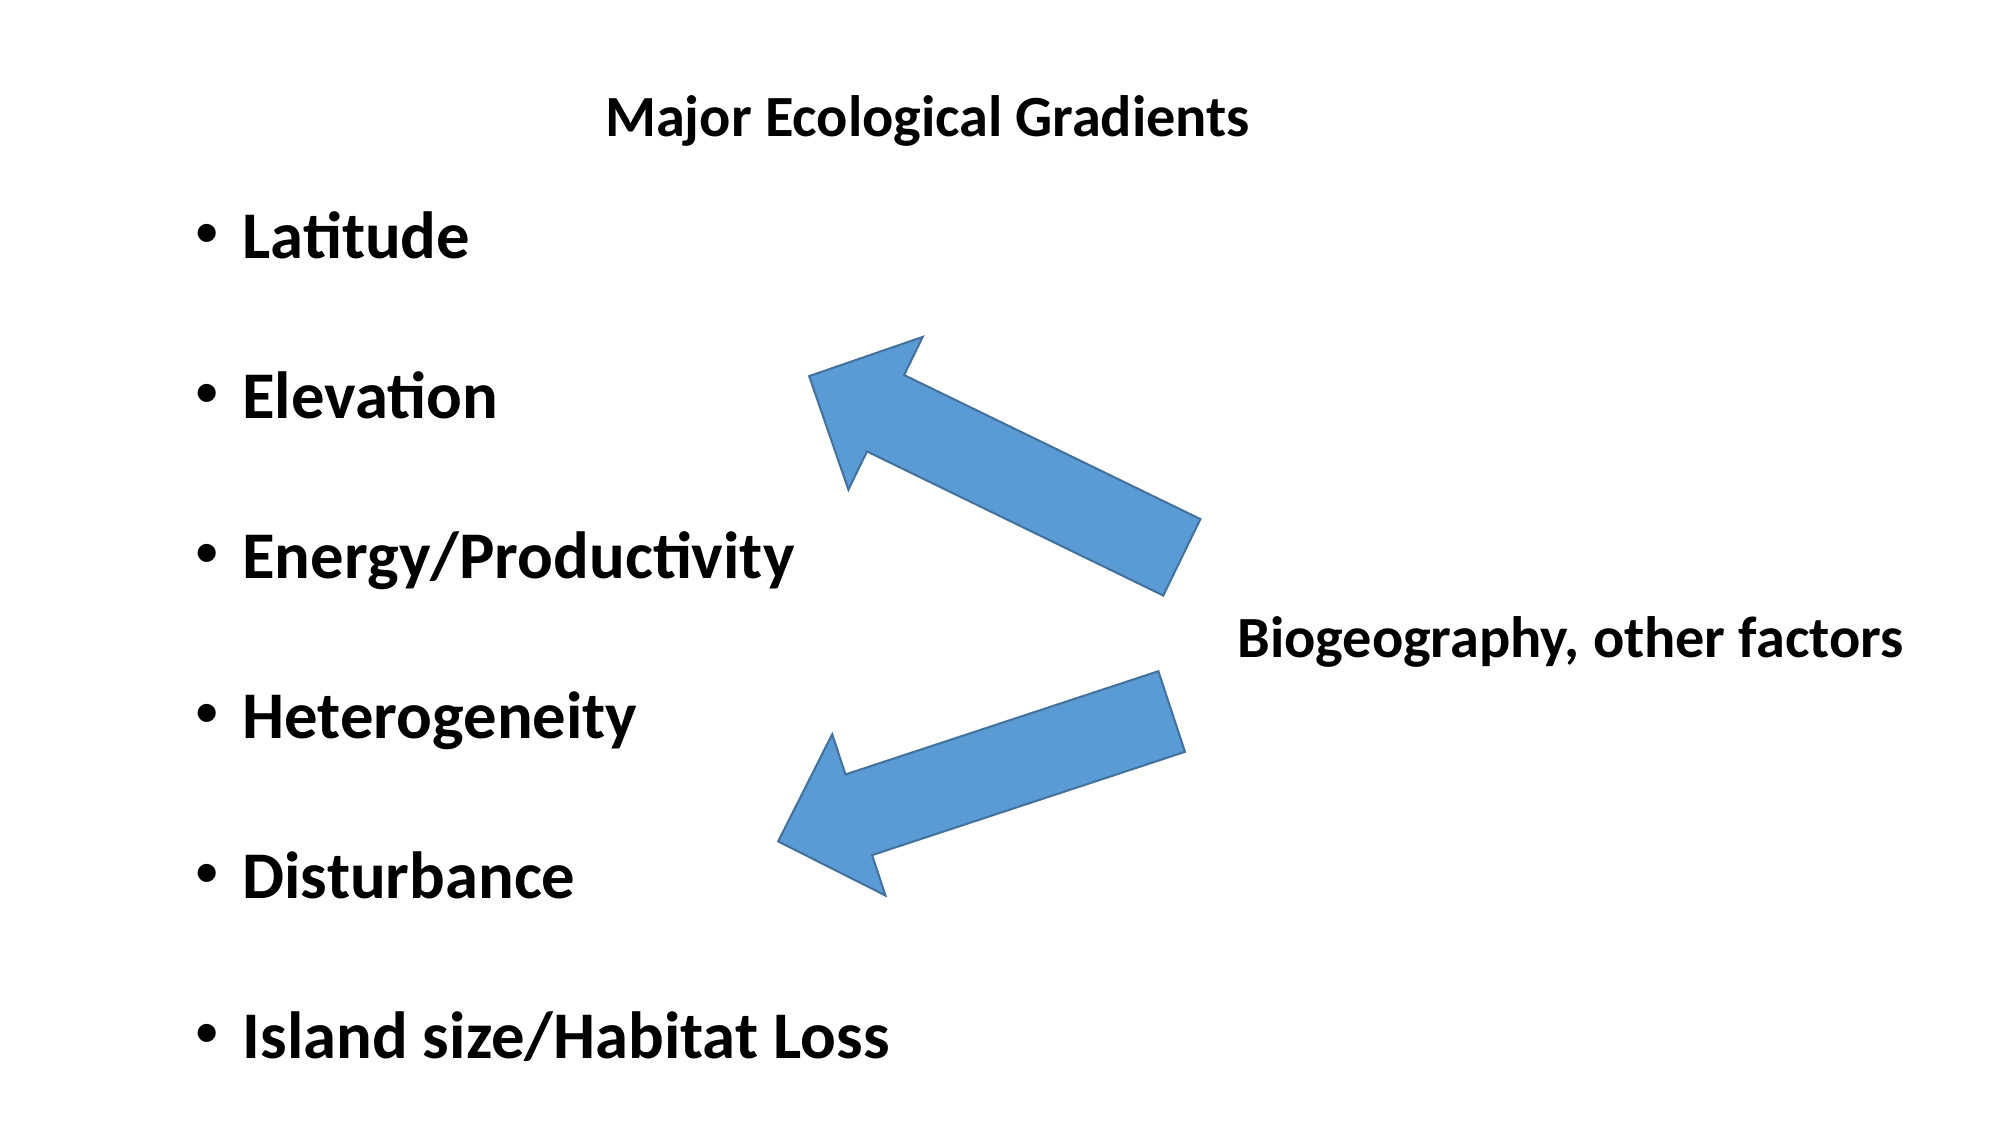

Major Ecological Gradients
Latitude

Elevation

Energy/Productivity

Heterogeneity

Disturbance

Island size/Habitat Loss

Biogeography, other factors